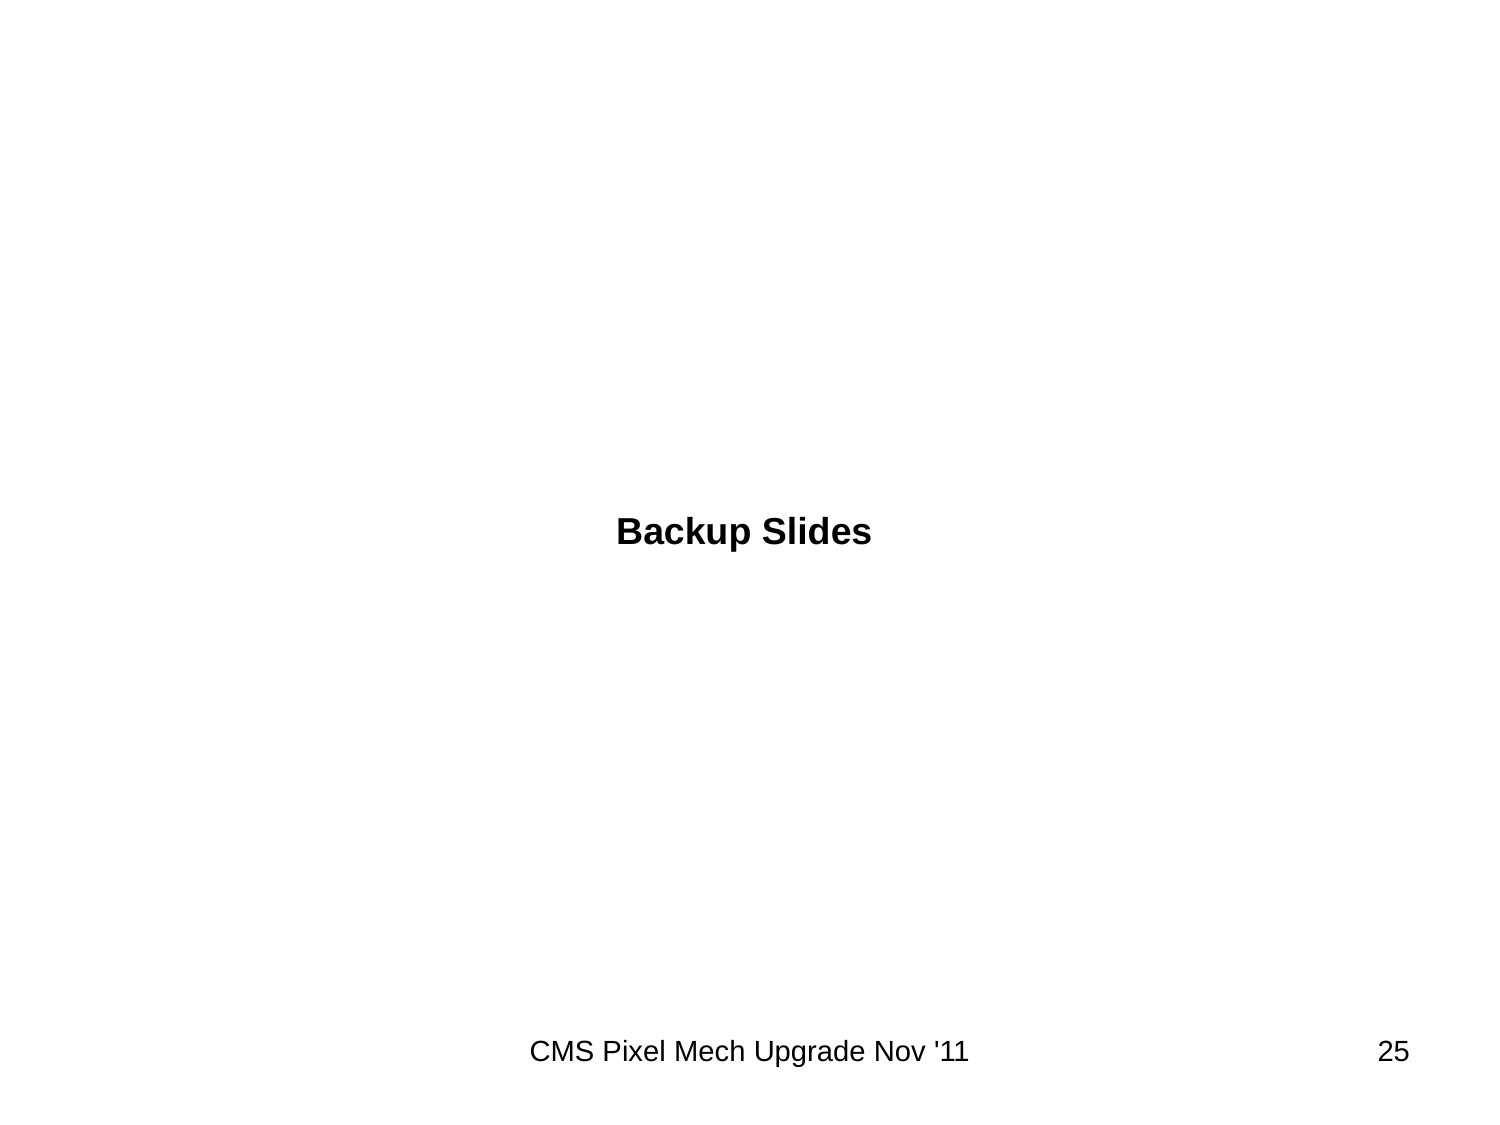

Backup Slides
CMS Pixel Mech Upgrade Nov '11
25